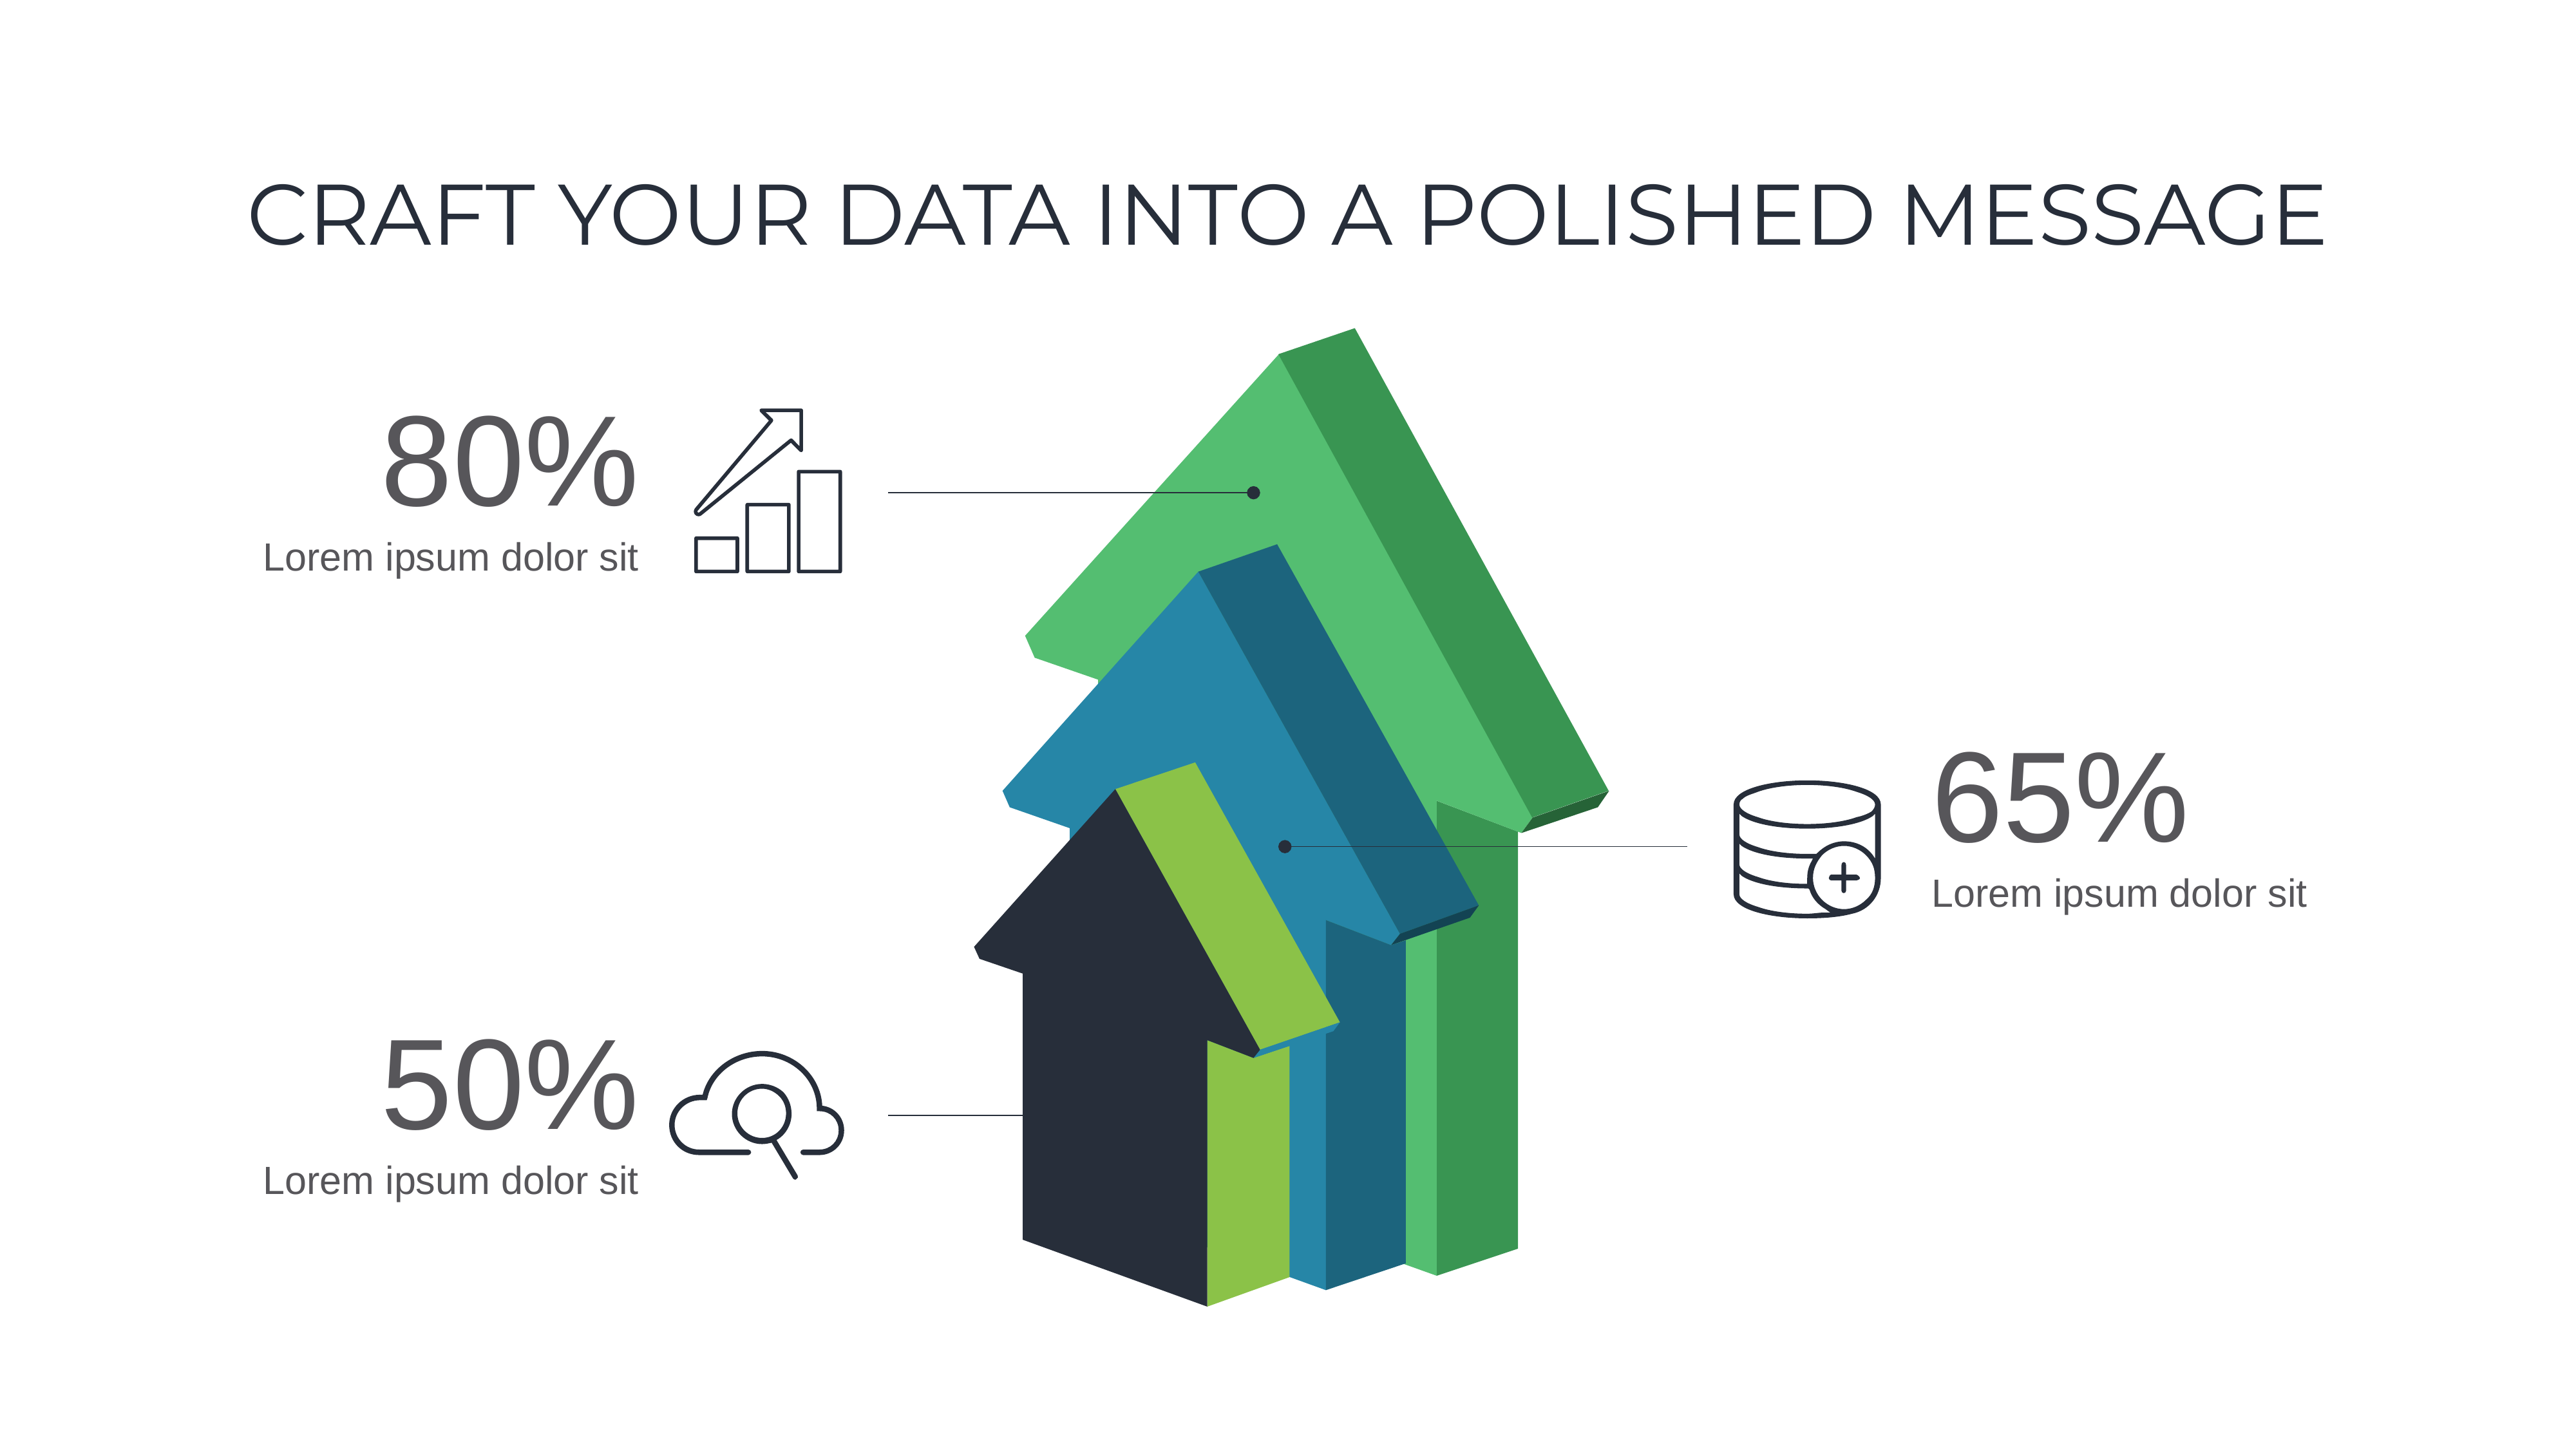

# CRAFT YOUR DATA INTO A POLISHED MESSAGE

80%
Lorem ipsum dolor sit

65%
Lorem ipsum dolor sit

50%
Lorem ipsum dolor sit